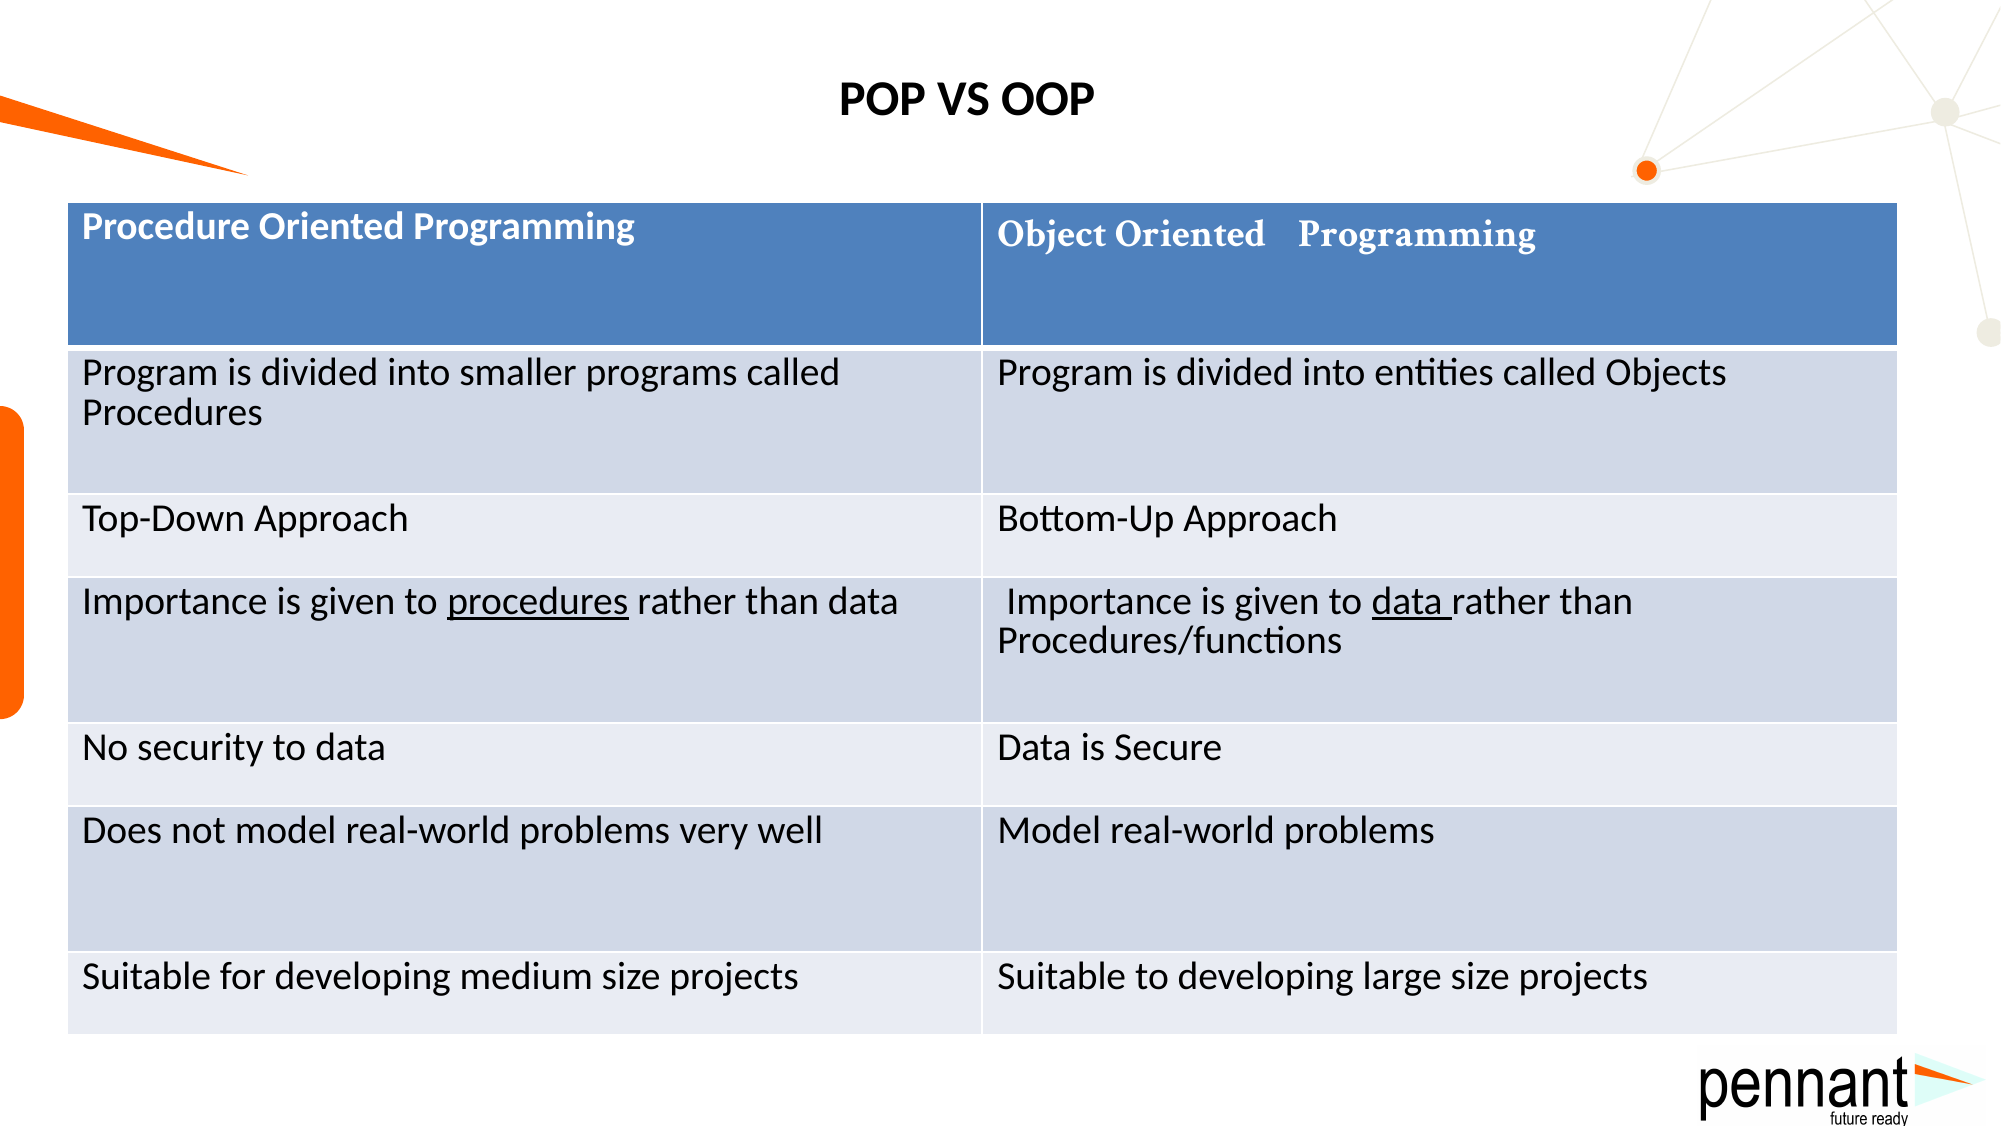

# POP VS OOP
| Procedure Oriented Programming | Object Oriented Programming |
| --- | --- |
| Program is divided into smaller programs called Procedures | Program is divided into entities called Objects |
| Top-Down Approach | Bottom-Up Approach |
| Importance is given to procedures rather than data | Importance is given to data rather than Procedures/functions |
| No security to data | Data is Secure |
| Does not model real-world problems very well | Model real-world problems |
| Suitable for developing medium size projects | Suitable to developing large size projects |